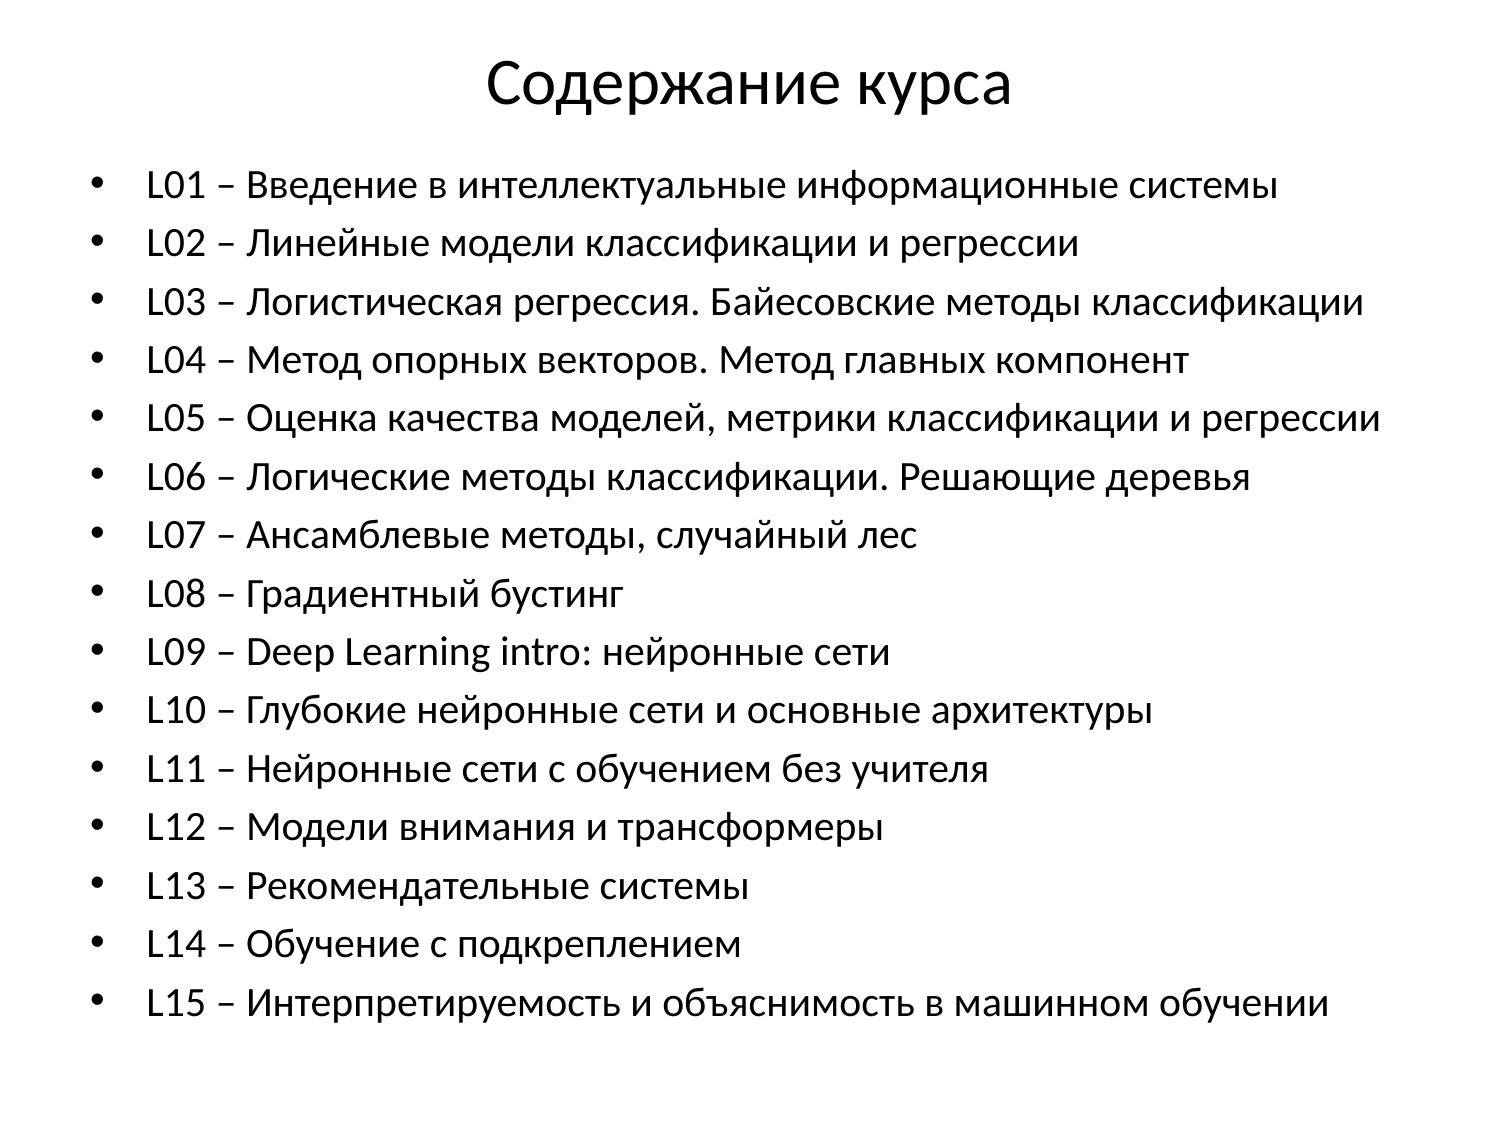

# Содержание курса
L01 – Введение в интеллектуальные информационные системы
L02 – Линейные модели классификации и регрессии
L03 – Логистическая регрессия. Байесовские методы классификации
L04 – Метод опорных векторов. Метод главных компонент
L05 – Оценка качества моделей, метрики классификации и регрессии
L06 – Логические методы классификации. Решающие деревья
L07 – Ансамблевые методы, случайный лес
L08 – Градиентный бустинг
L09 – Deep Learning intro: нейронные сети
L10 – Глубокие нейронные сети и основные архитектуры
L11 – Нейронные сети с обучением без учителя
L12 – Модели внимания и трансформеры
L13 – Рекомендательные системы
L14 – Обучение с подкреплением
L15 – Интерпретируемость и объяснимость в машинном обучении